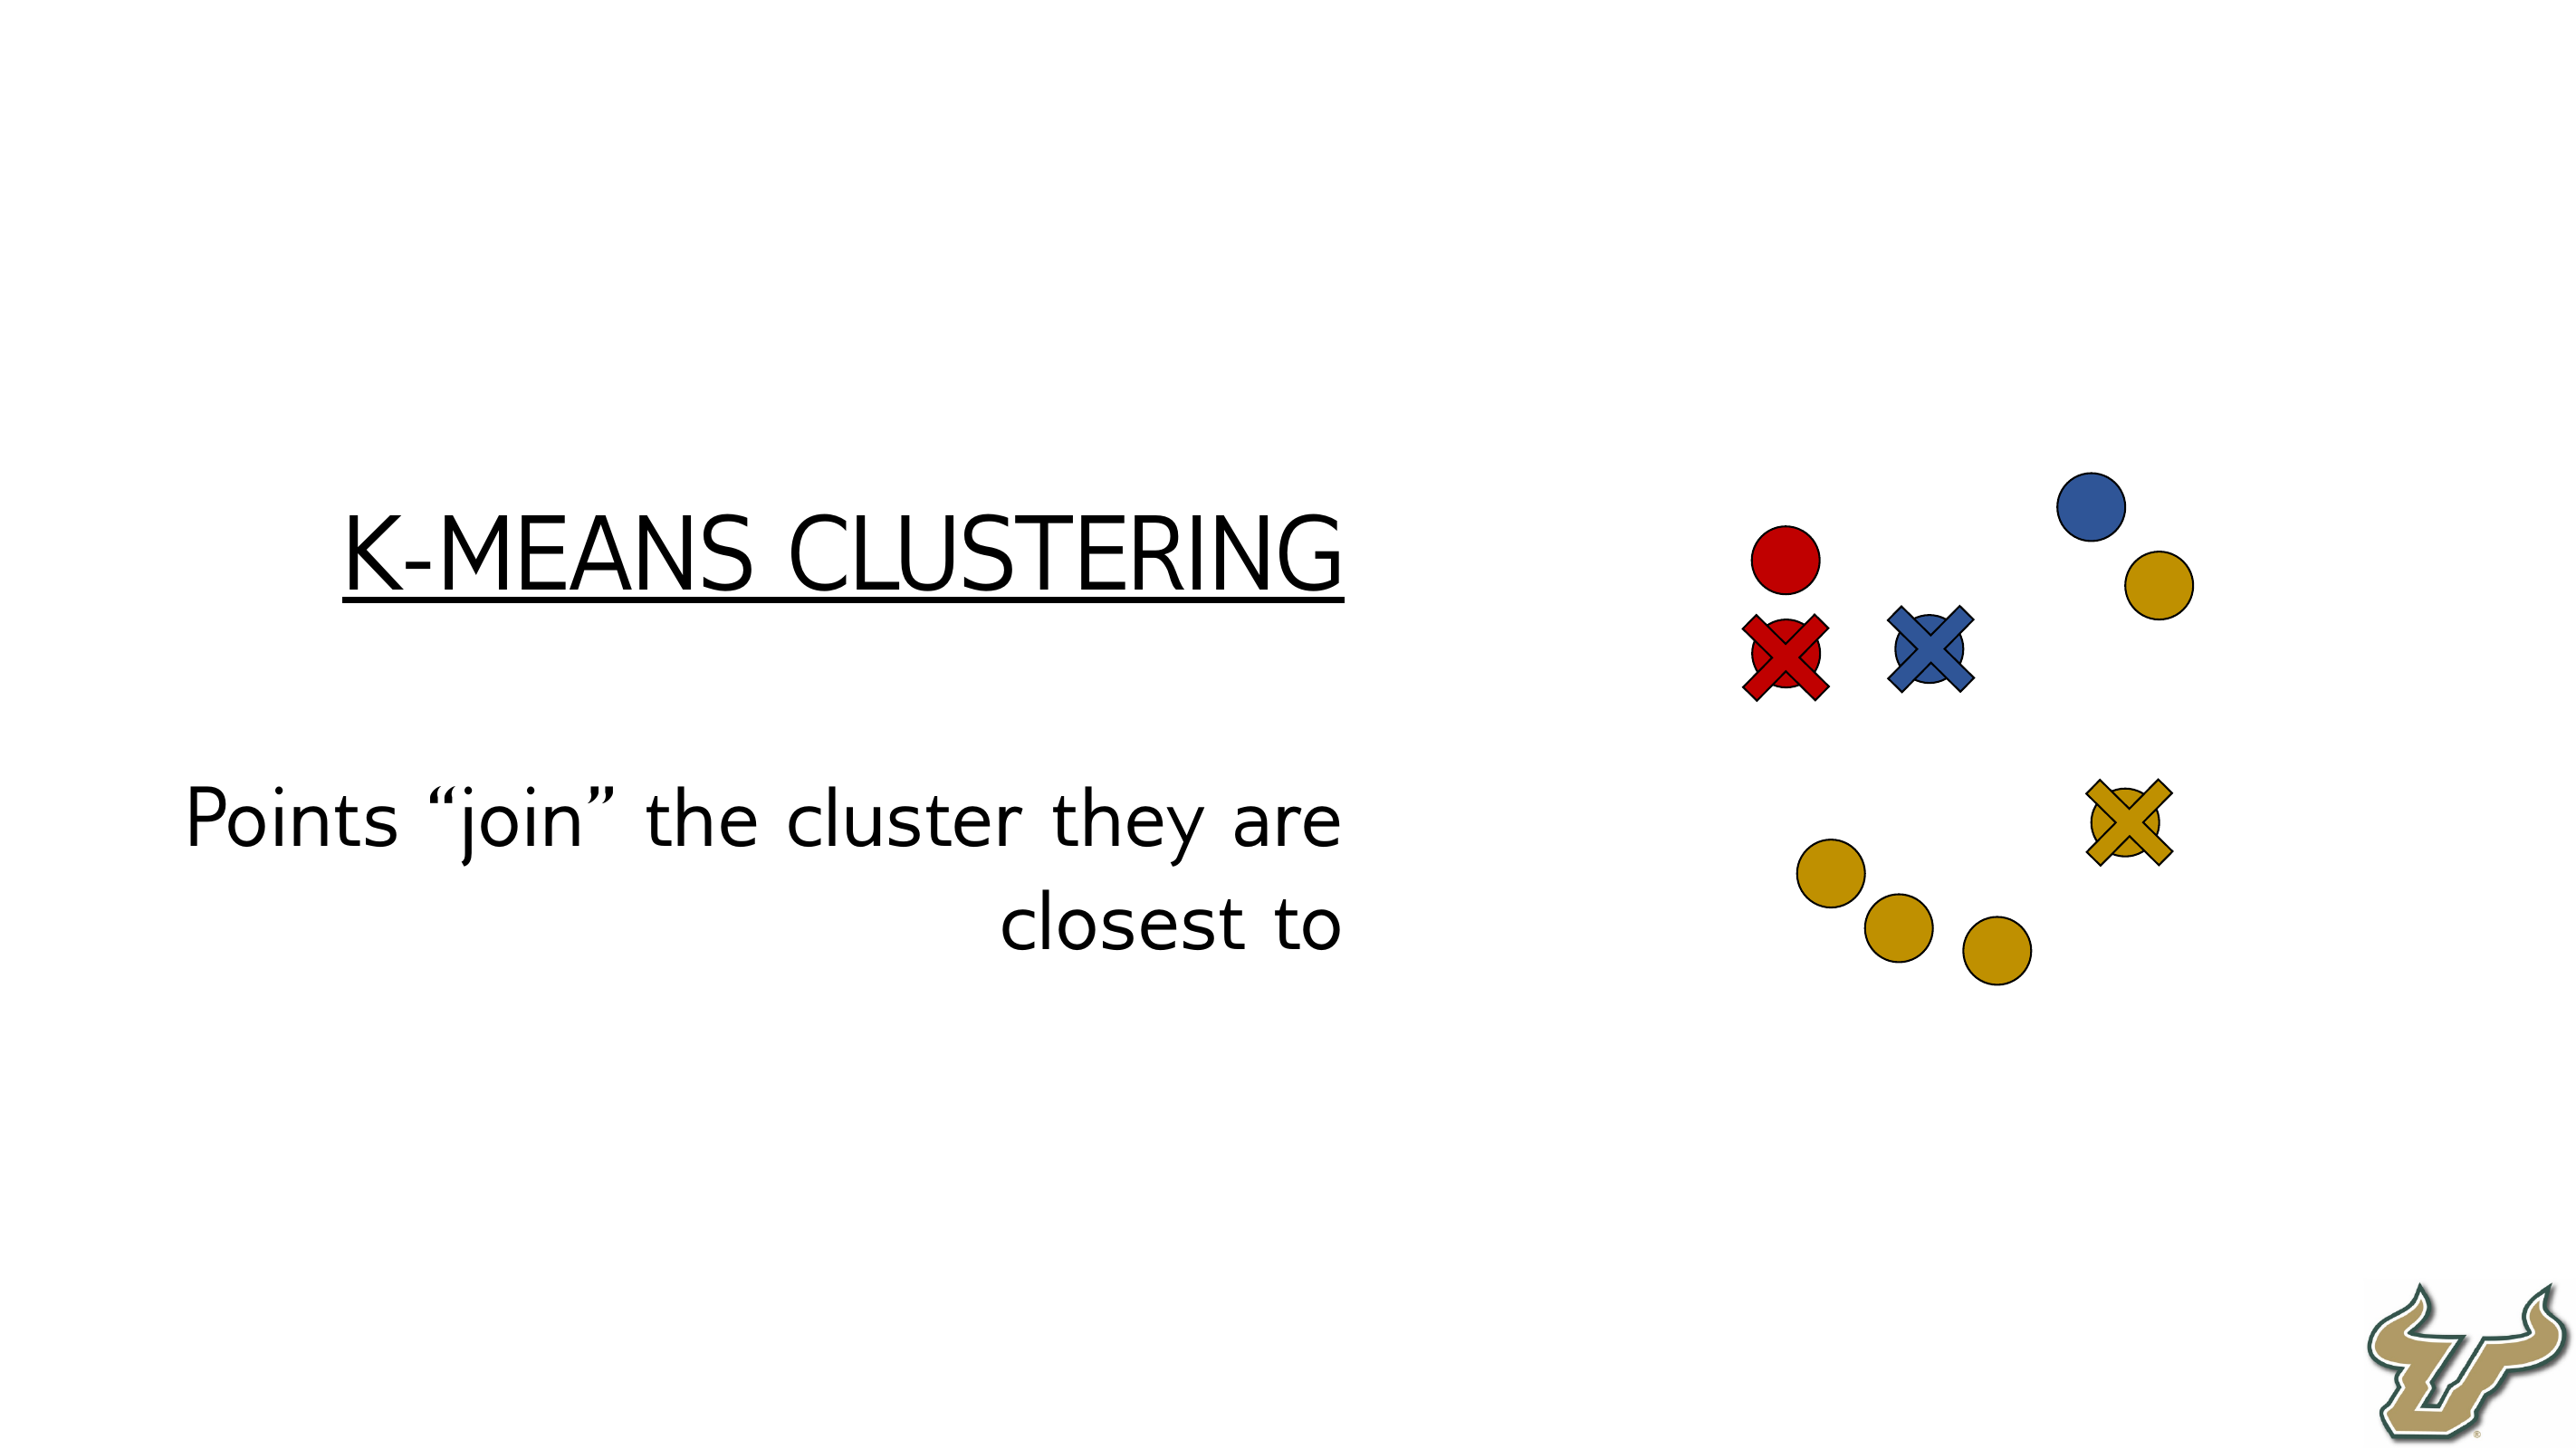

K-means Clustering

Points “join” the cluster they are closest to